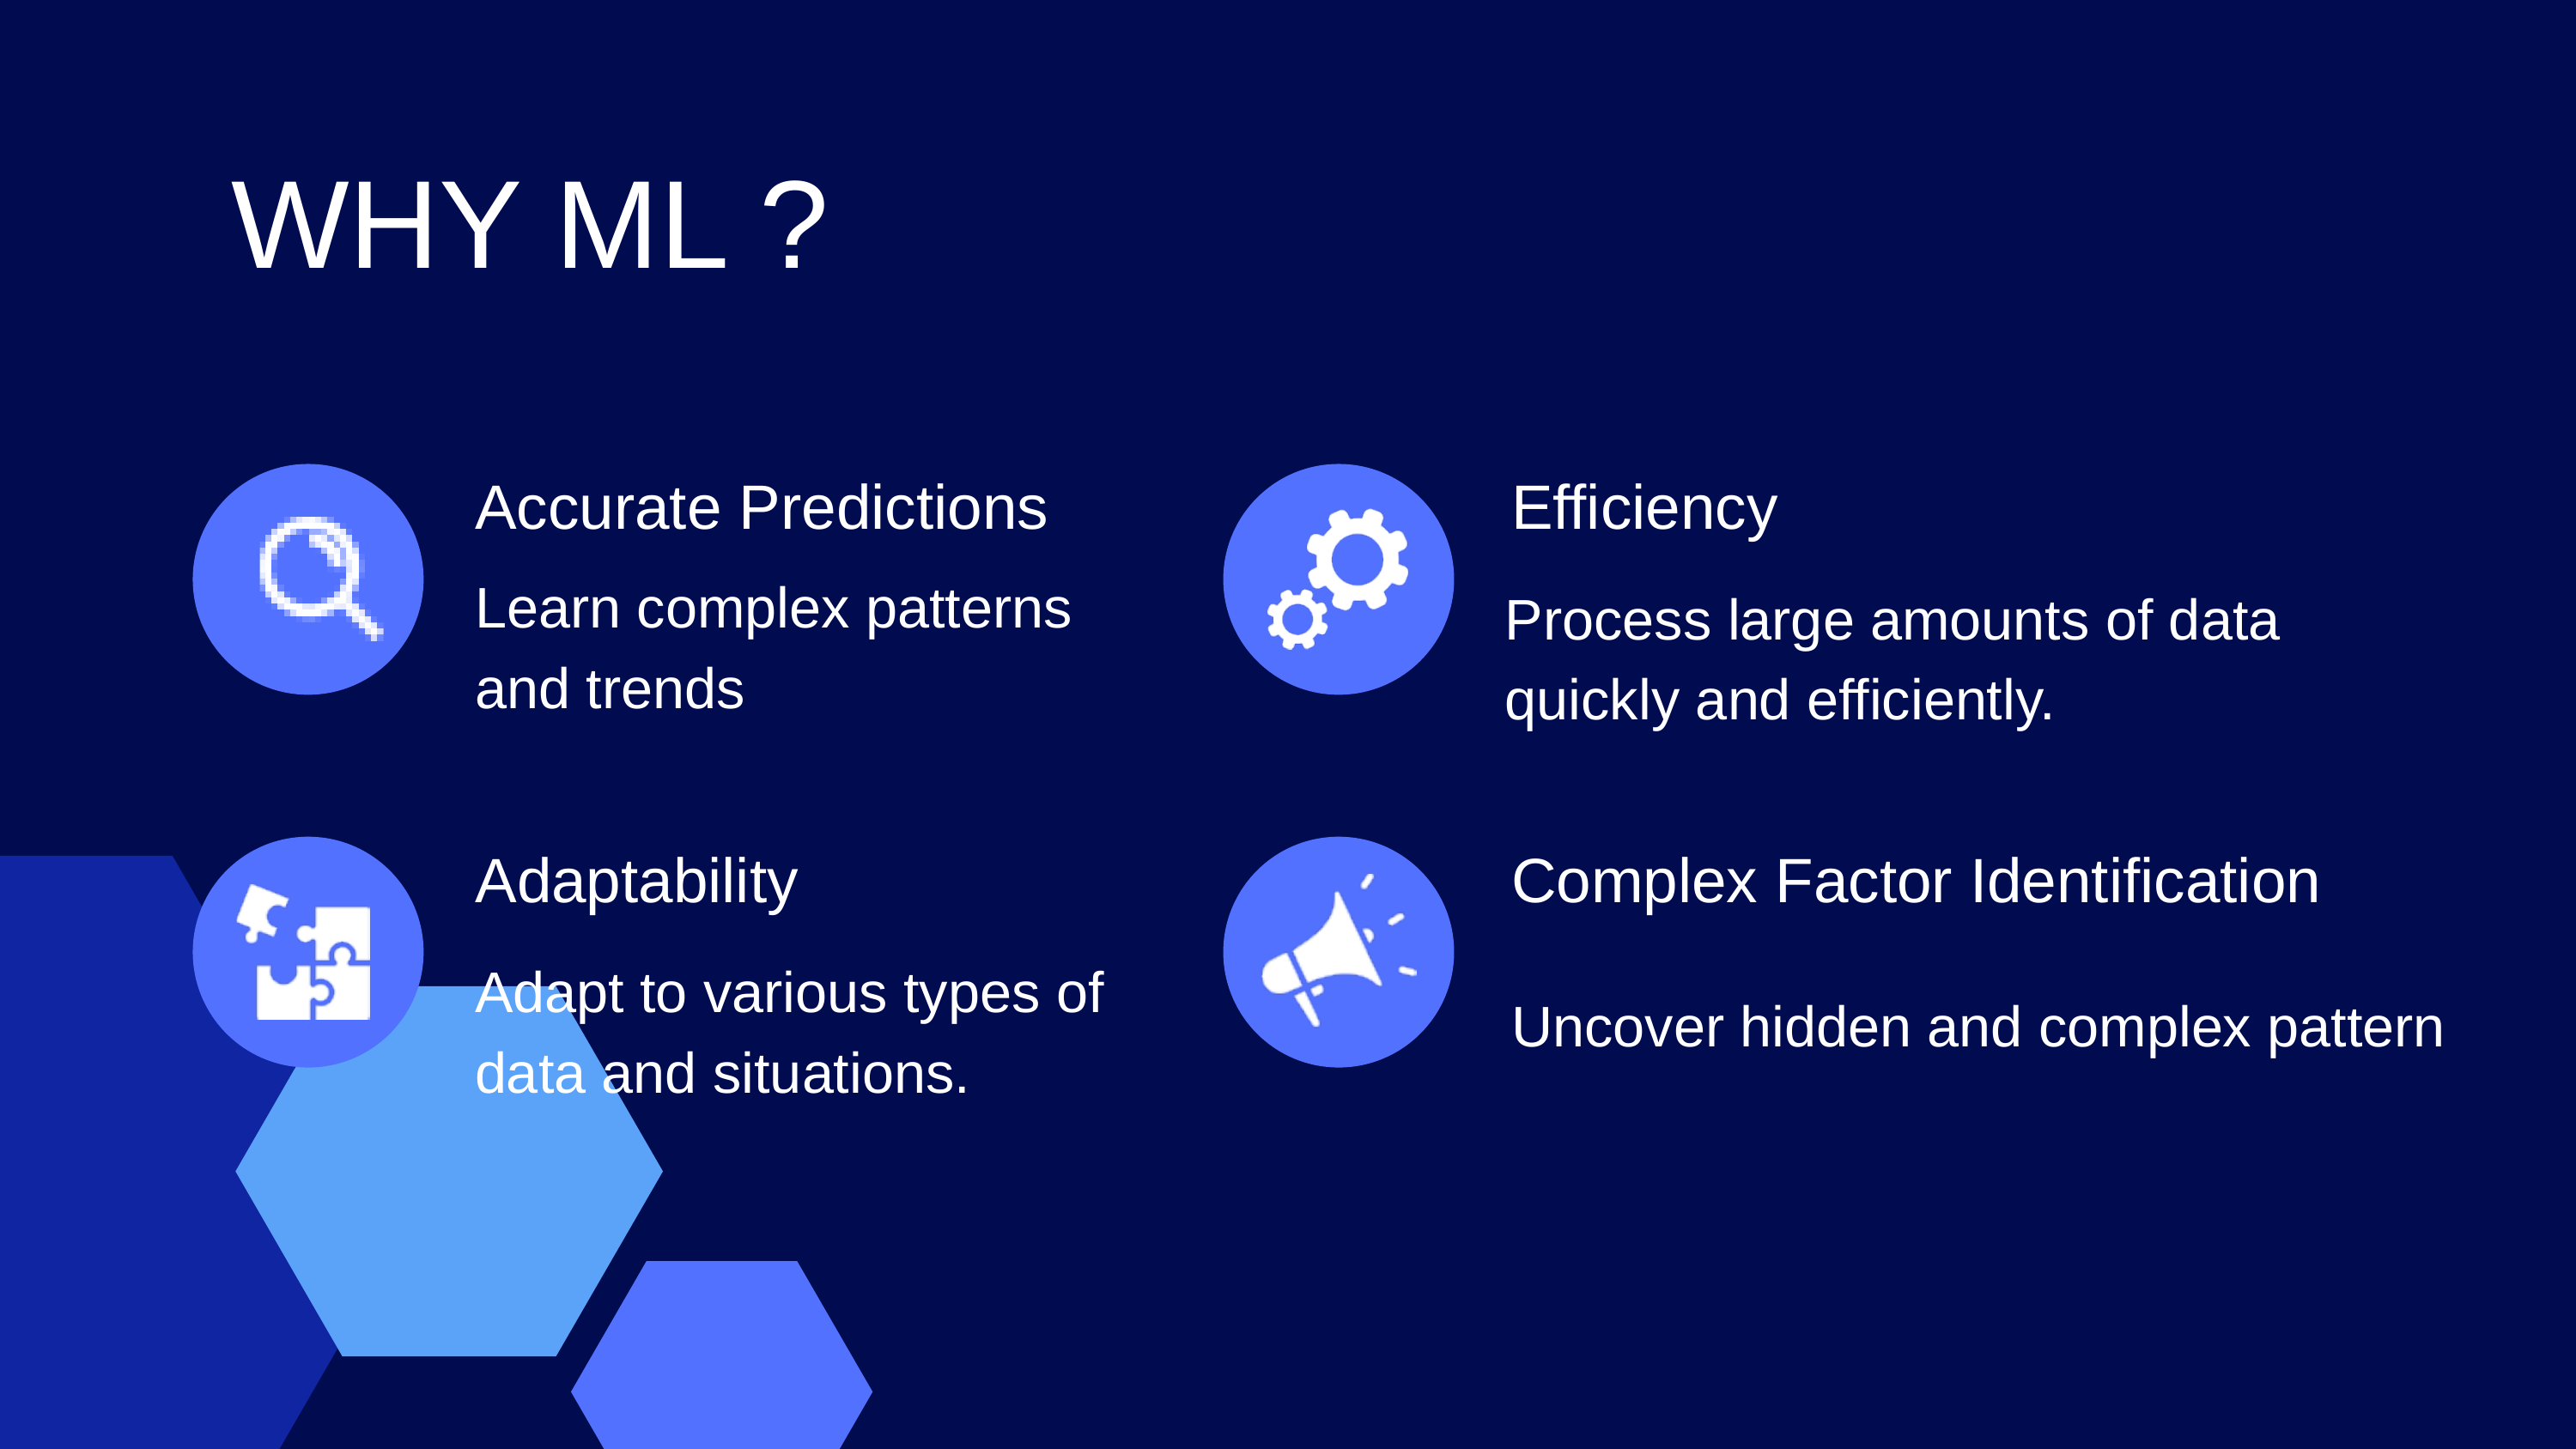

WHY ML ?
Accurate Predictions
Efficiency

Learn complex patterns and trends
Process large amounts of data quickly and efficiently.
Adaptability
Complex Factor Identification

Adapt to various types of data and situations.
Uncover hidden and complex pattern